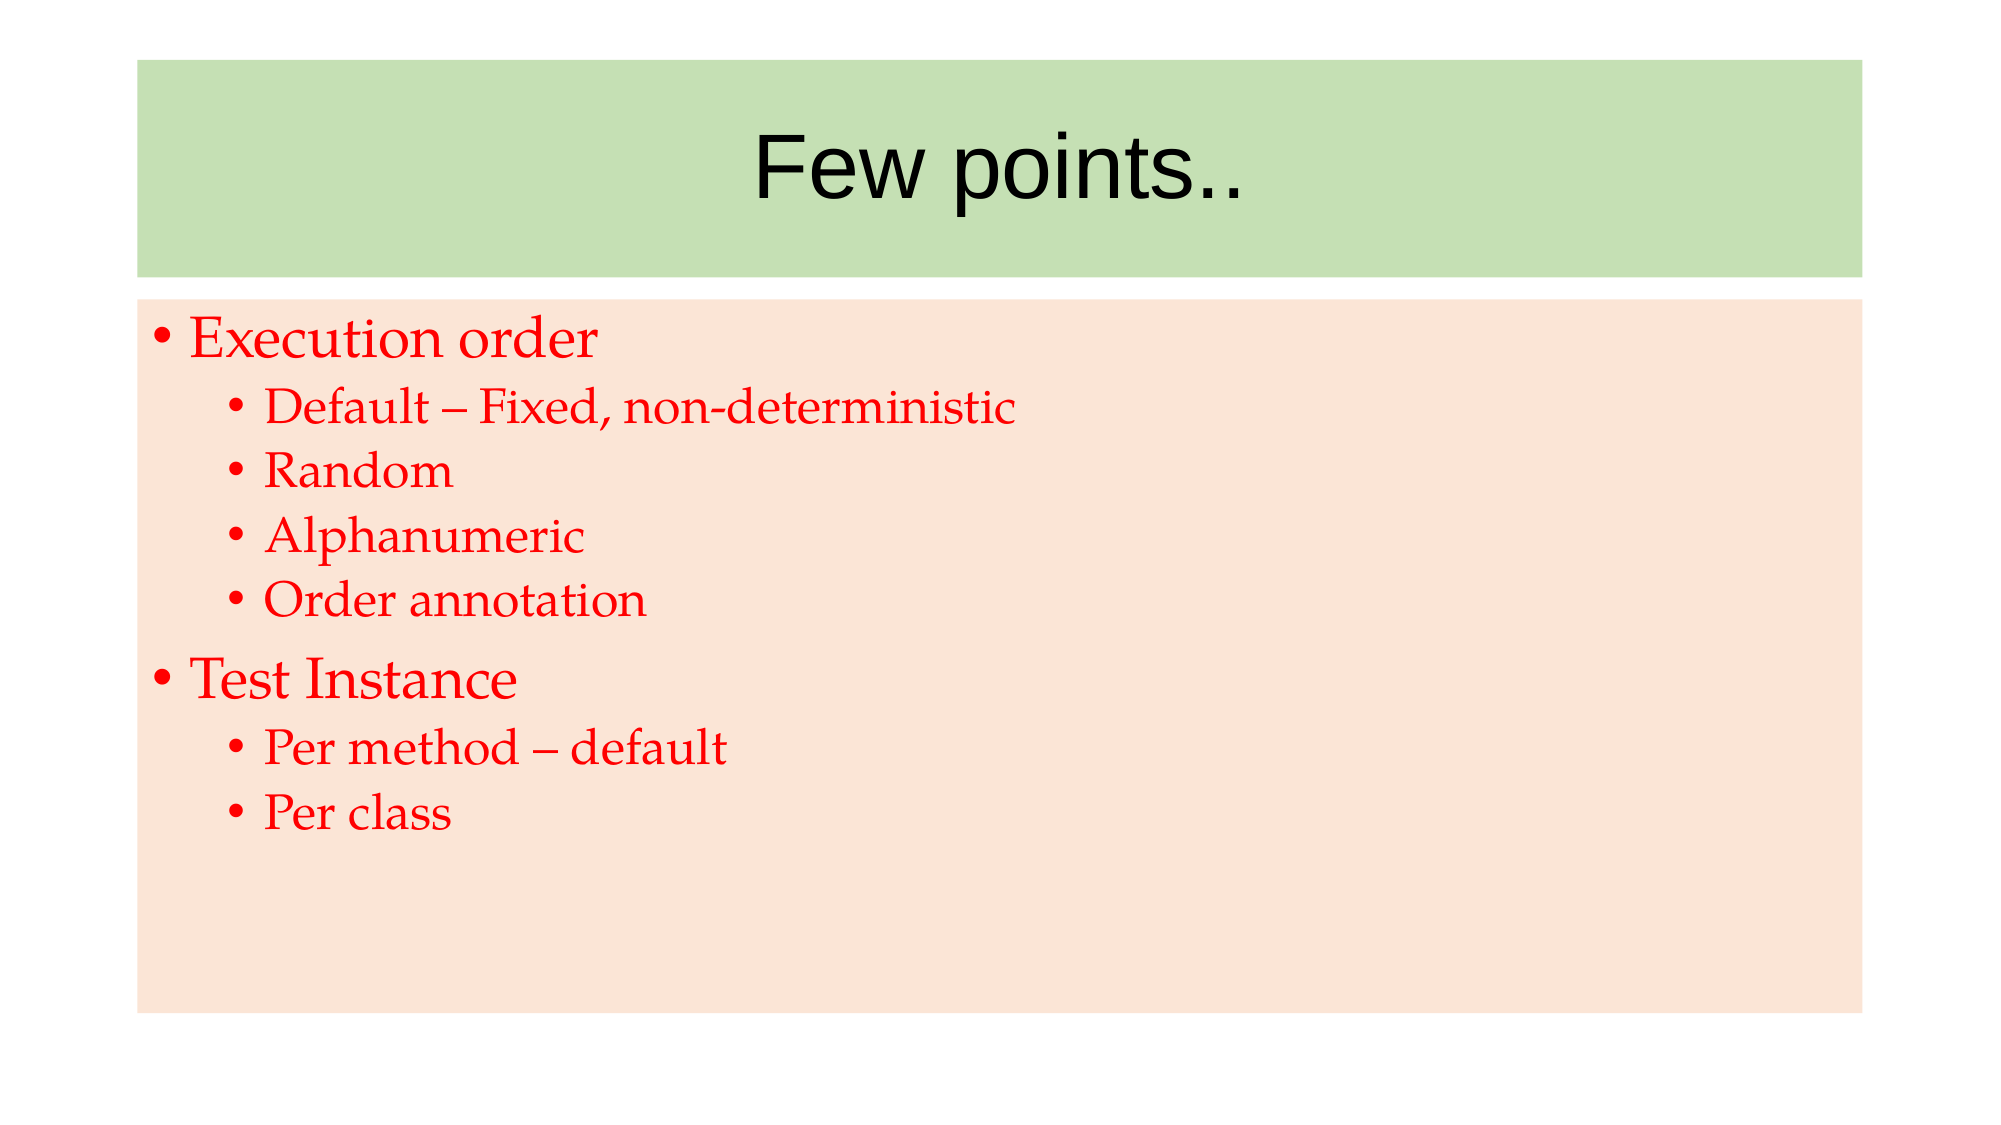

# Few points..
Execution order
Default – Fixed, non-deterministic
Random
Alphanumeric
Order annotation
Test Instance
Per method – default
Per class